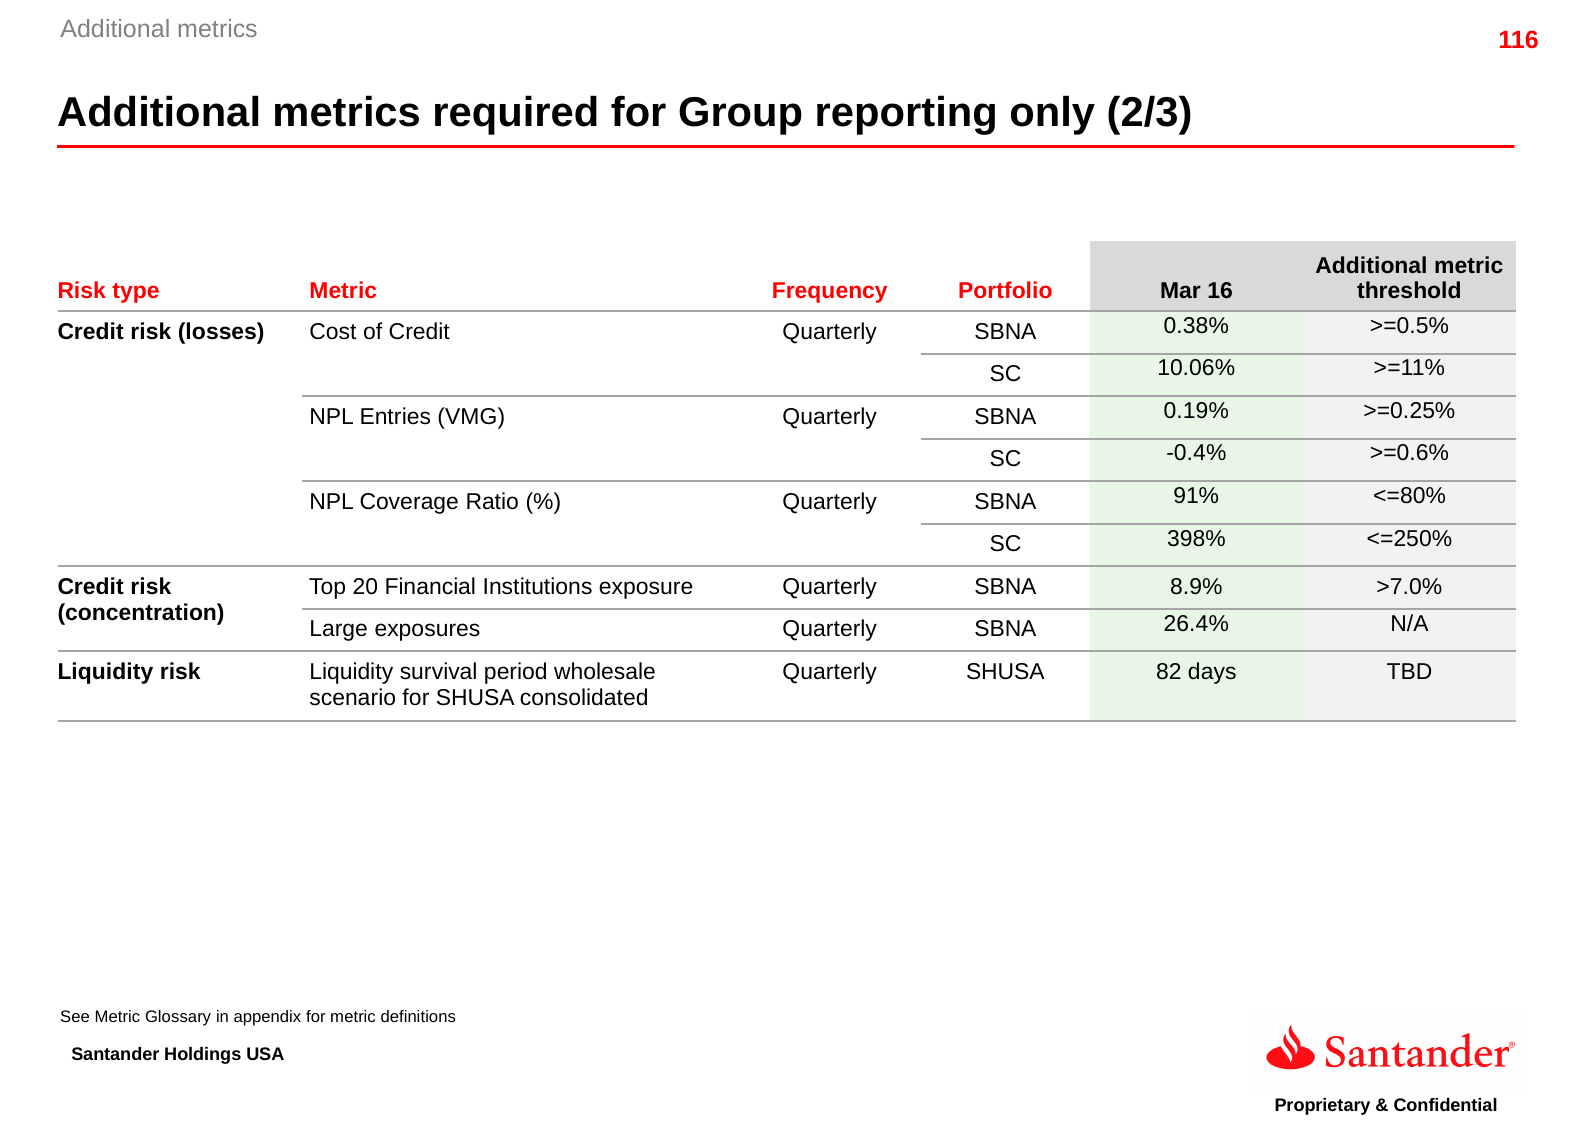

Additional metrics
Additional metrics required for Group reporting only (2/3)
| Risk type | Metric | Frequency | Portfolio | Mar 16 | Additional metric threshold |
| --- | --- | --- | --- | --- | --- |
| Credit risk (losses) | Cost of Credit | Quarterly | SBNA | 0.38% | >=0.5% |
|  |  |  | SC | 10.06% | >=11% |
|  | NPL Entries (VMG) | Quarterly | SBNA | 0.19% | >=0.25% |
|  |  |  | SC | -0.4% | >=0.6% |
|  | NPL Coverage Ratio (%) | Quarterly | SBNA | 91% | <=80% |
|  |  |  | SC | 398% | <=250% |
| Credit risk (concentration) | Top 20 Financial Institutions exposure | Quarterly | SBNA | 8.9% | >7.0% |
|  | Large exposures | Quarterly | SBNA | 26.4% | N/A |
| Liquidity risk | Liquidity survival period wholesale scenario for SHUSA consolidated | Quarterly | SHUSA | 82 days | TBD |
See Metric Glossary in appendix for metric definitions